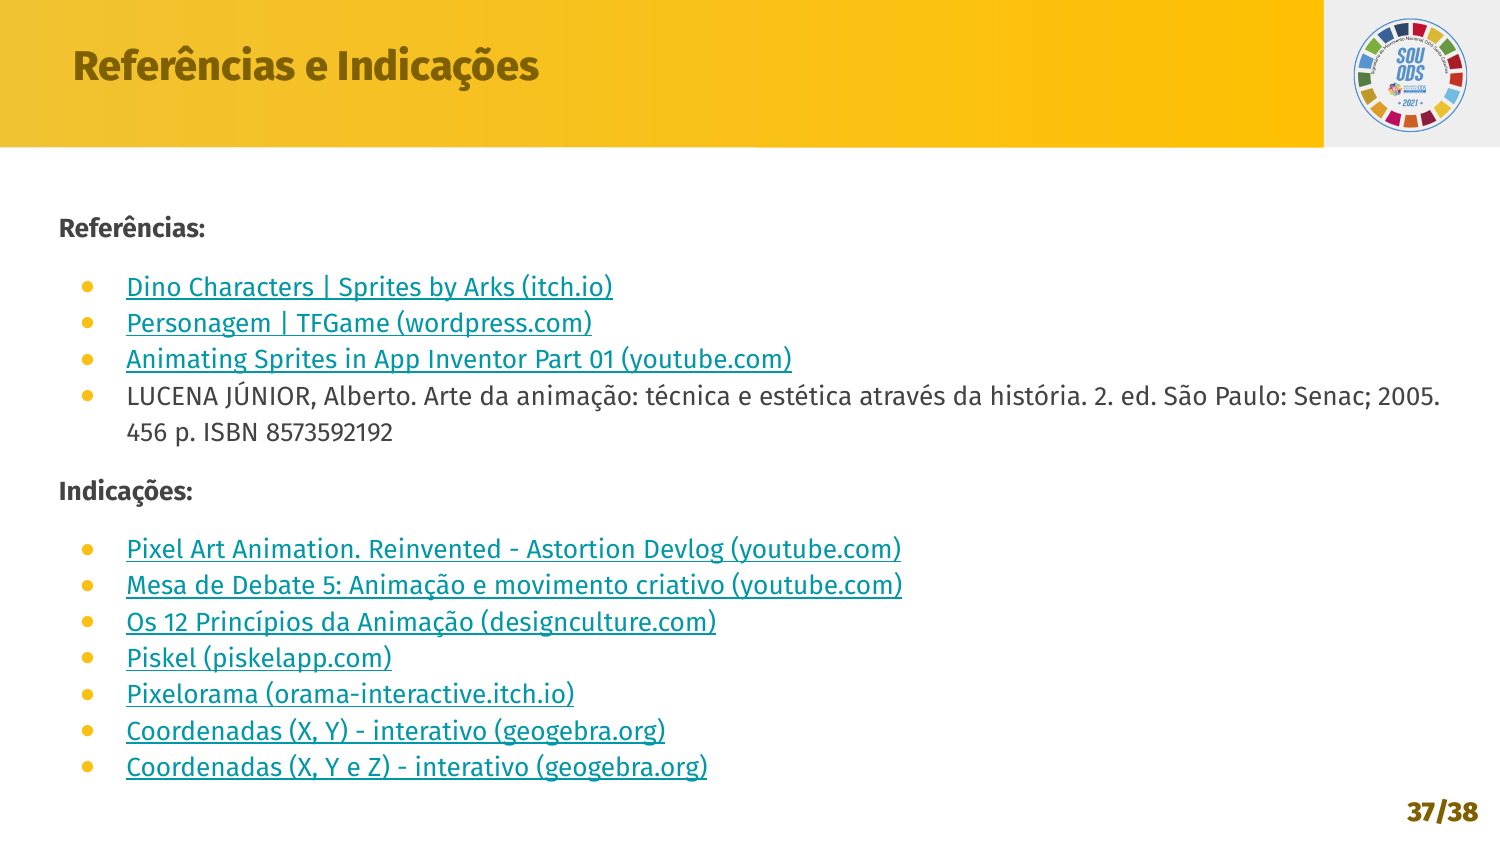

# Referências e Indicações
Referências:
Dino Characters | Sprites by Arks (itch.io)
Personagem | TFGame (wordpress.com)
Animating Sprites in App Inventor Part 01 (youtube.com)
LUCENA JÚNIOR, Alberto. Arte da animação: técnica e estética através da história. 2. ed. São Paulo: Senac; 2005. 456 p. ISBN 8573592192
Indicações:
Pixel Art Animation. Reinvented - Astortion Devlog (youtube.com)
Mesa de Debate 5: Animação e movimento criativo (youtube.com)
Os 12 Princípios da Animação (designculture.com)
Piskel (piskelapp.com)
Pixelorama (orama-interactive.itch.io)
Coordenadas (X, Y) - interativo (geogebra.org)
Coordenadas (X, Y e Z) - interativo (geogebra.org)
37/38